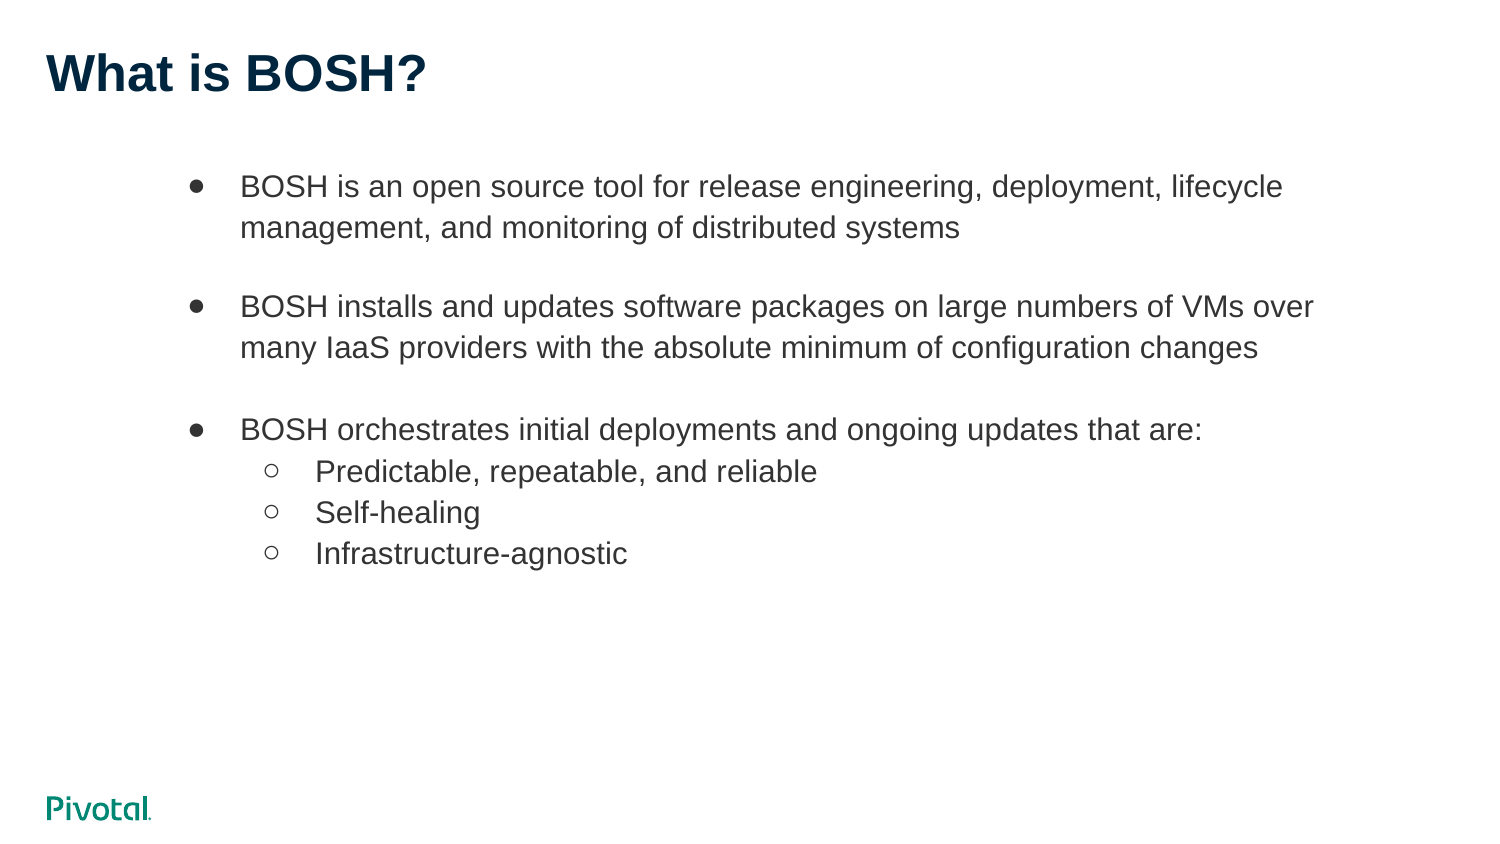

# What is BOSH?
BOSH is an open source tool for release engineering, deployment, lifecycle management, and monitoring of distributed systems
BOSH installs and updates software packages on large numbers of VMs over many IaaS providers with the absolute minimum of configuration changes
BOSH orchestrates initial deployments and ongoing updates that are:
Predictable, repeatable, and reliable
Self-healing
Infrastructure-agnostic